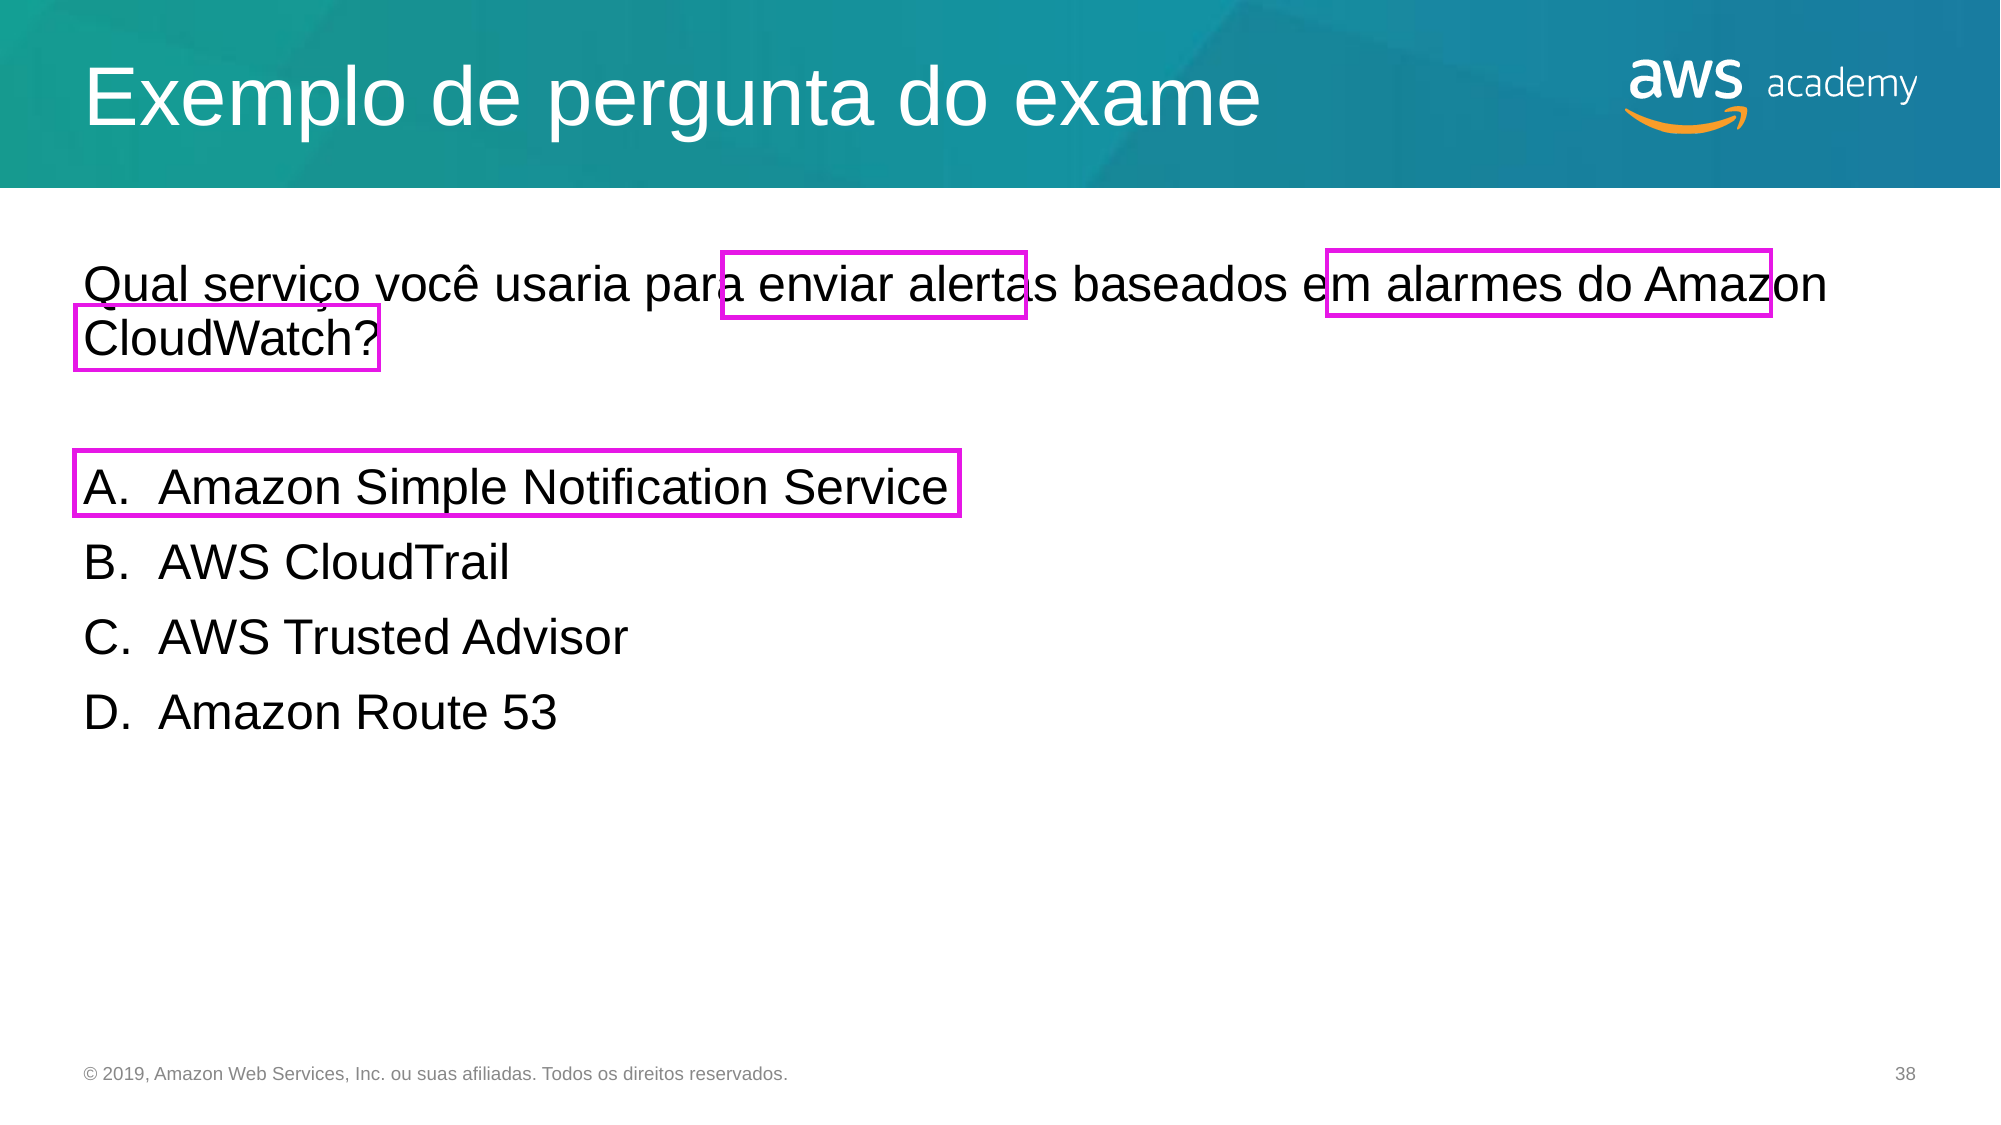

# Exemplo de pergunta do exame
Qual serviço você usaria para enviar alertas baseados em alarmes do Amazon CloudWatch?

Amazon Simple Notification Service
AWS CloudTrail
AWS Trusted Advisor
Amazon Route 53

© 2019, Amazon Web Services, Inc. ou suas afiliadas. Todos os direitos reservados.
38